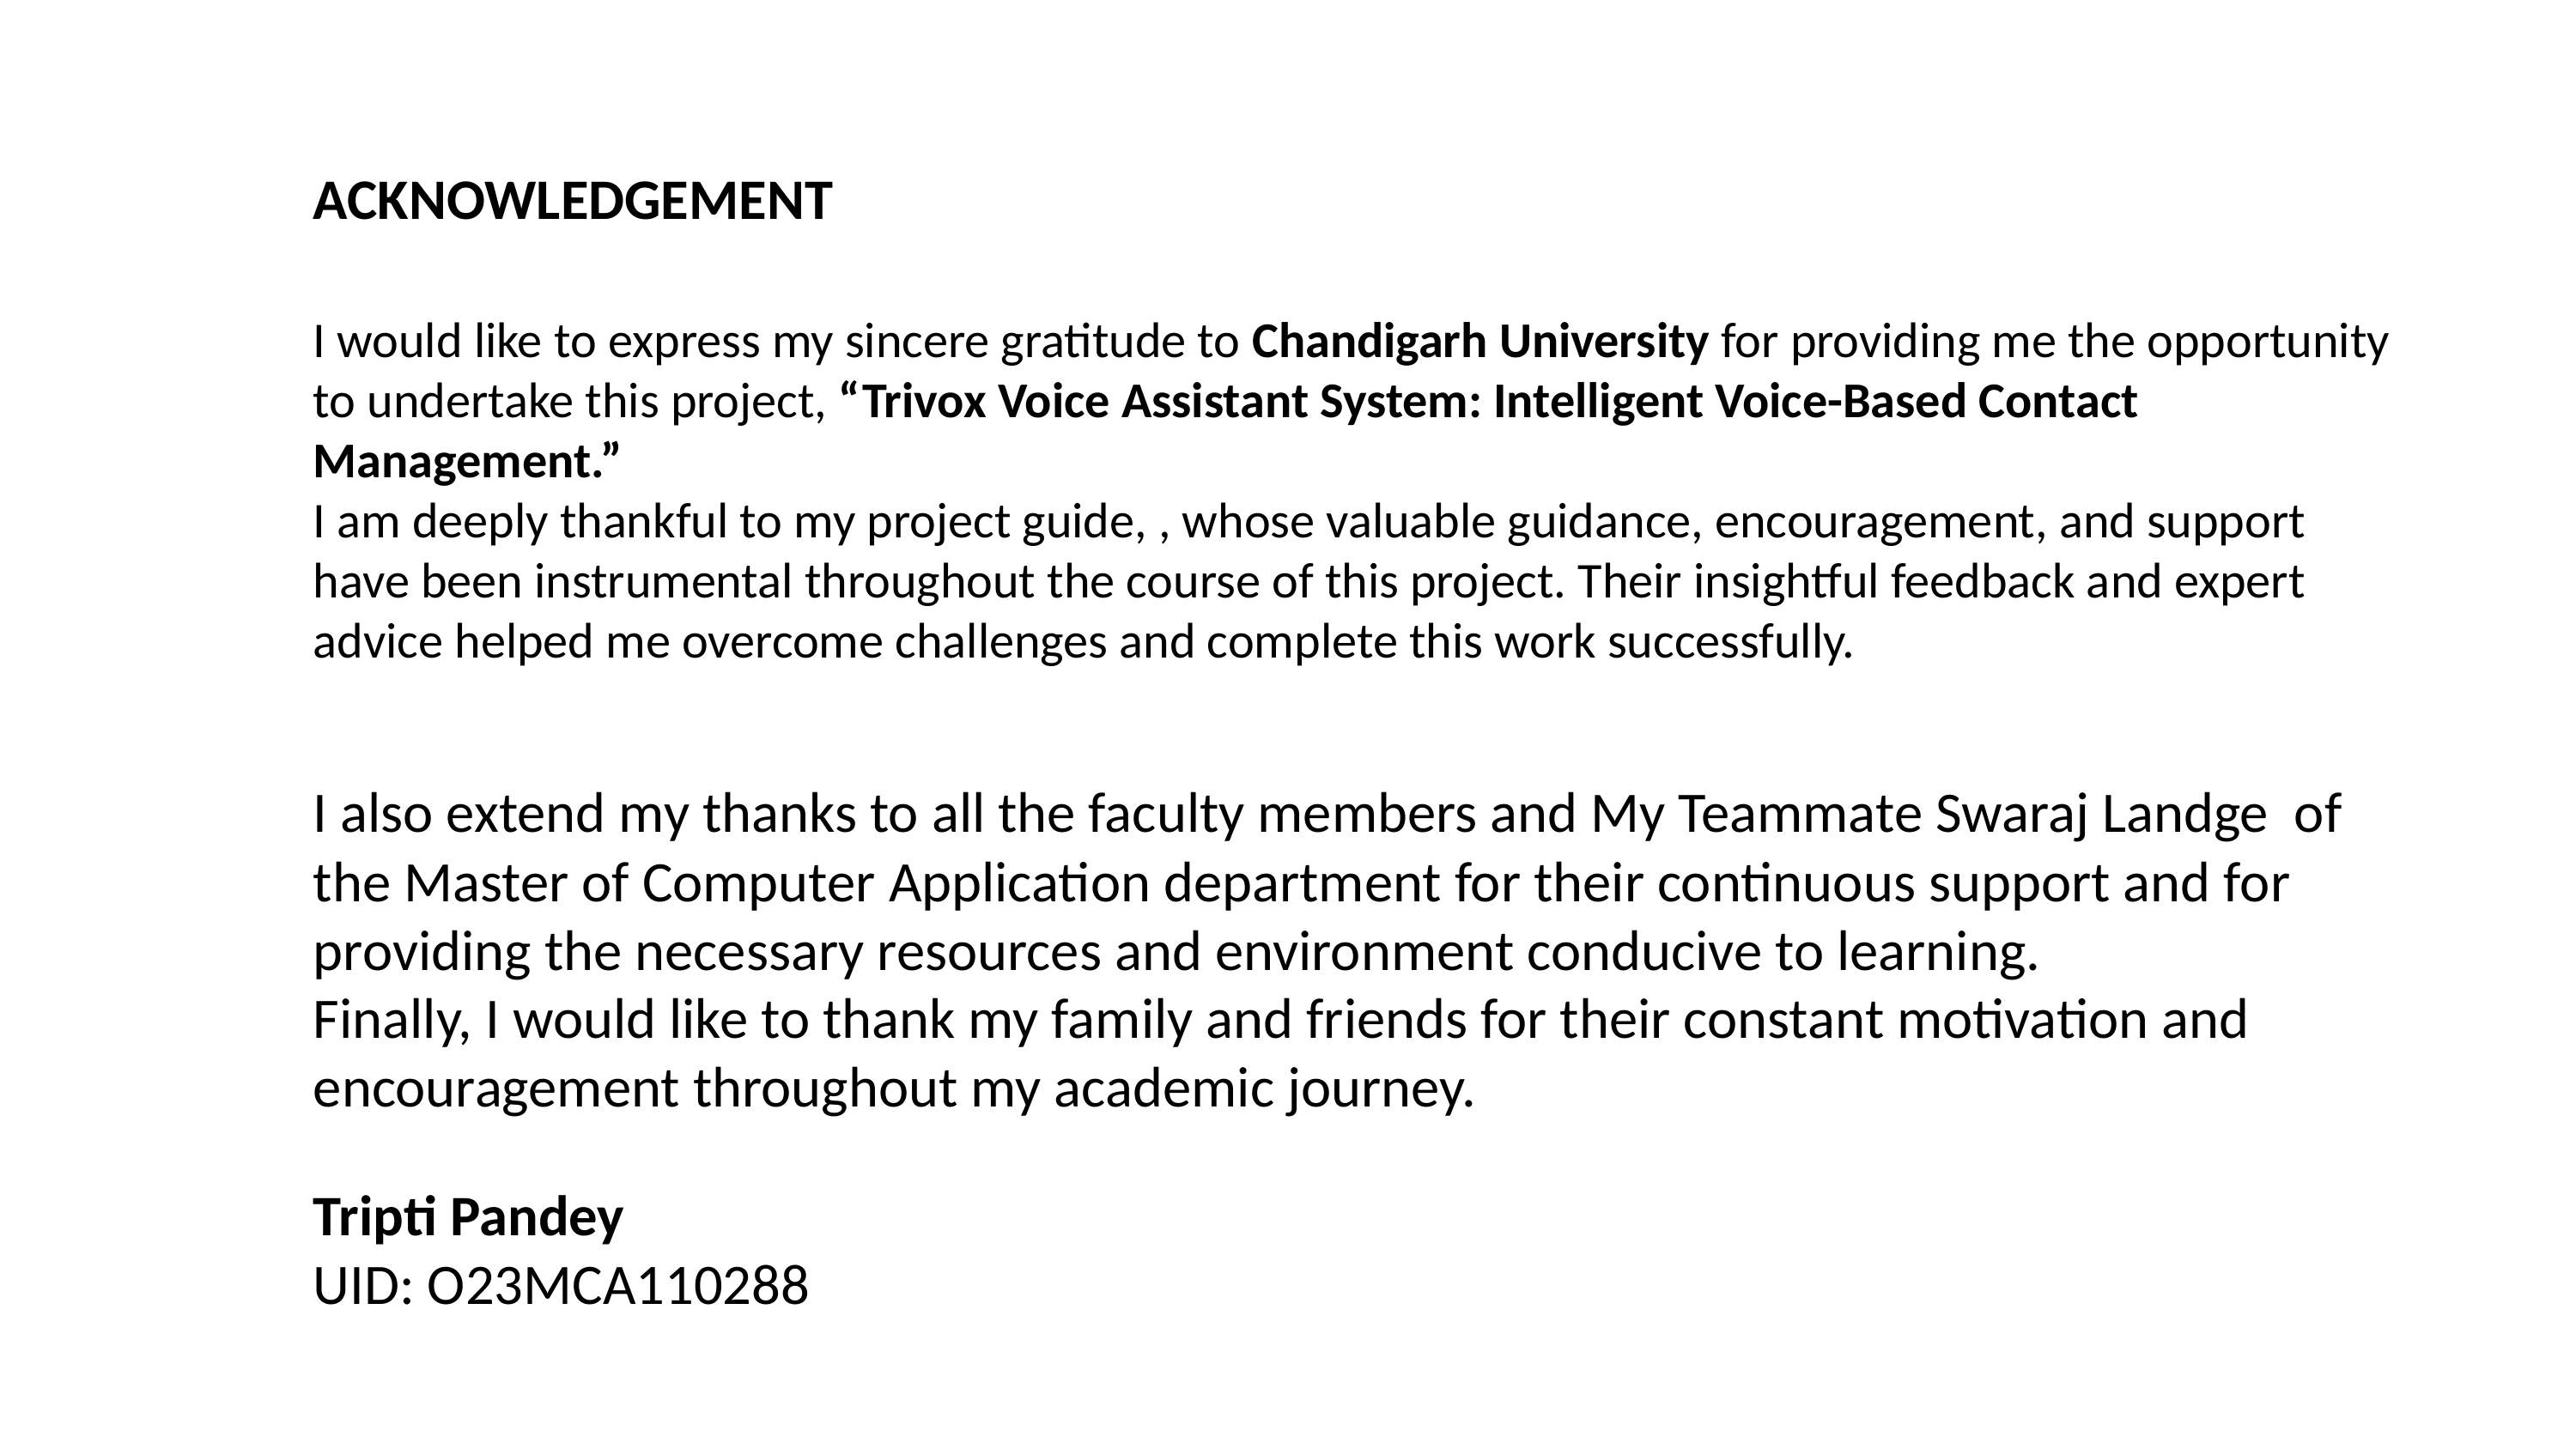

ACKNOWLEDGEMENT

I would like to express my sincere gratitude to Chandigarh University for providing me the opportunity to undertake this project, “Trivox Voice Assistant System: Intelligent Voice-Based Contact Management.”
I am deeply thankful to my project guide, , whose valuable guidance, encouragement, and support have been instrumental throughout the course of this project. Their insightful feedback and expert advice helped me overcome challenges and complete this work successfully.

I also extend my thanks to all the faculty members and My Teammate Swaraj Landge  of the Master of Computer Application department for their continuous support and for providing the necessary resources and environment conducive to learning.
Finally, I would like to thank my family and friends for their constant motivation and encouragement throughout my academic journey.

Tripti Pandey
UID: O23MCA110288